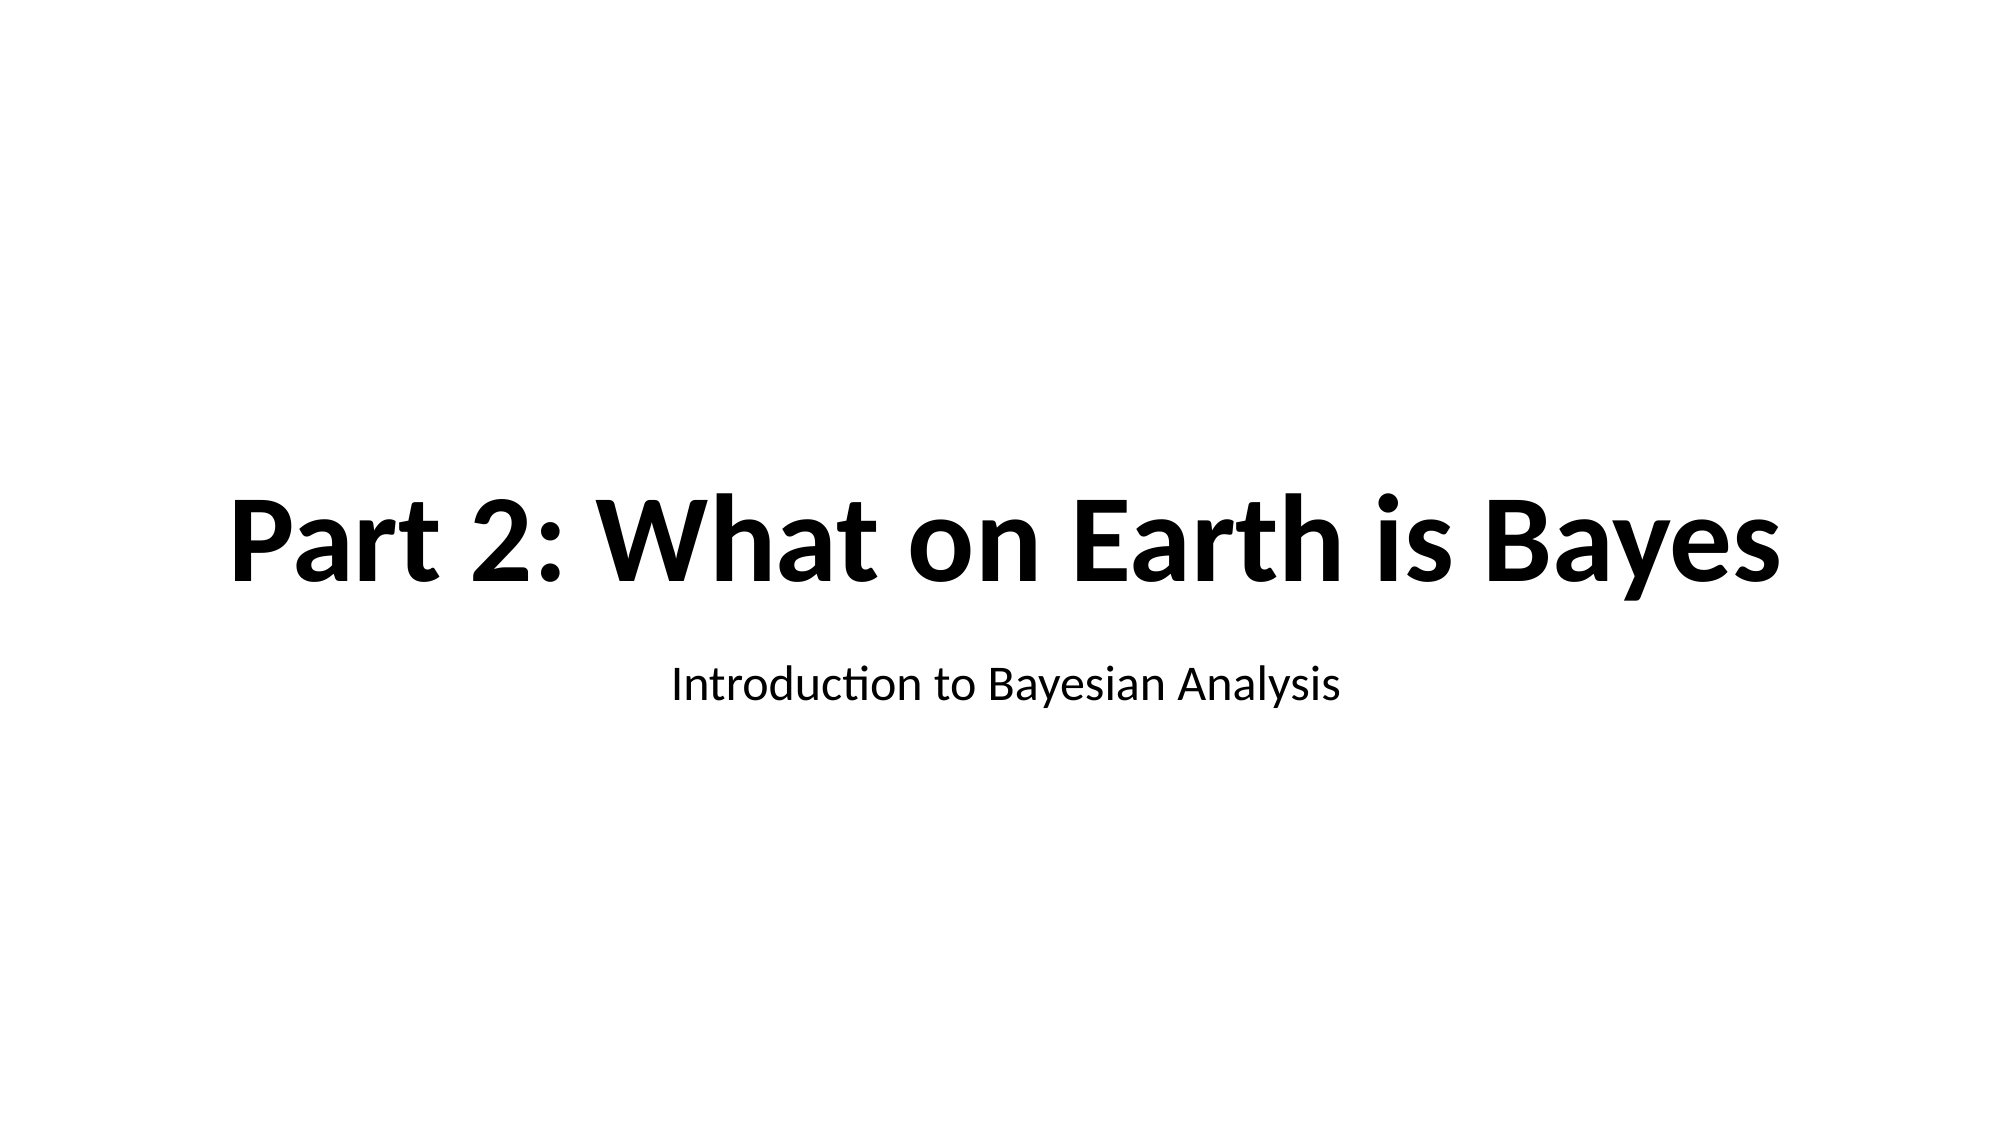

# Part 2: What on Earth is Bayes
Introduction to Bayesian Analysis